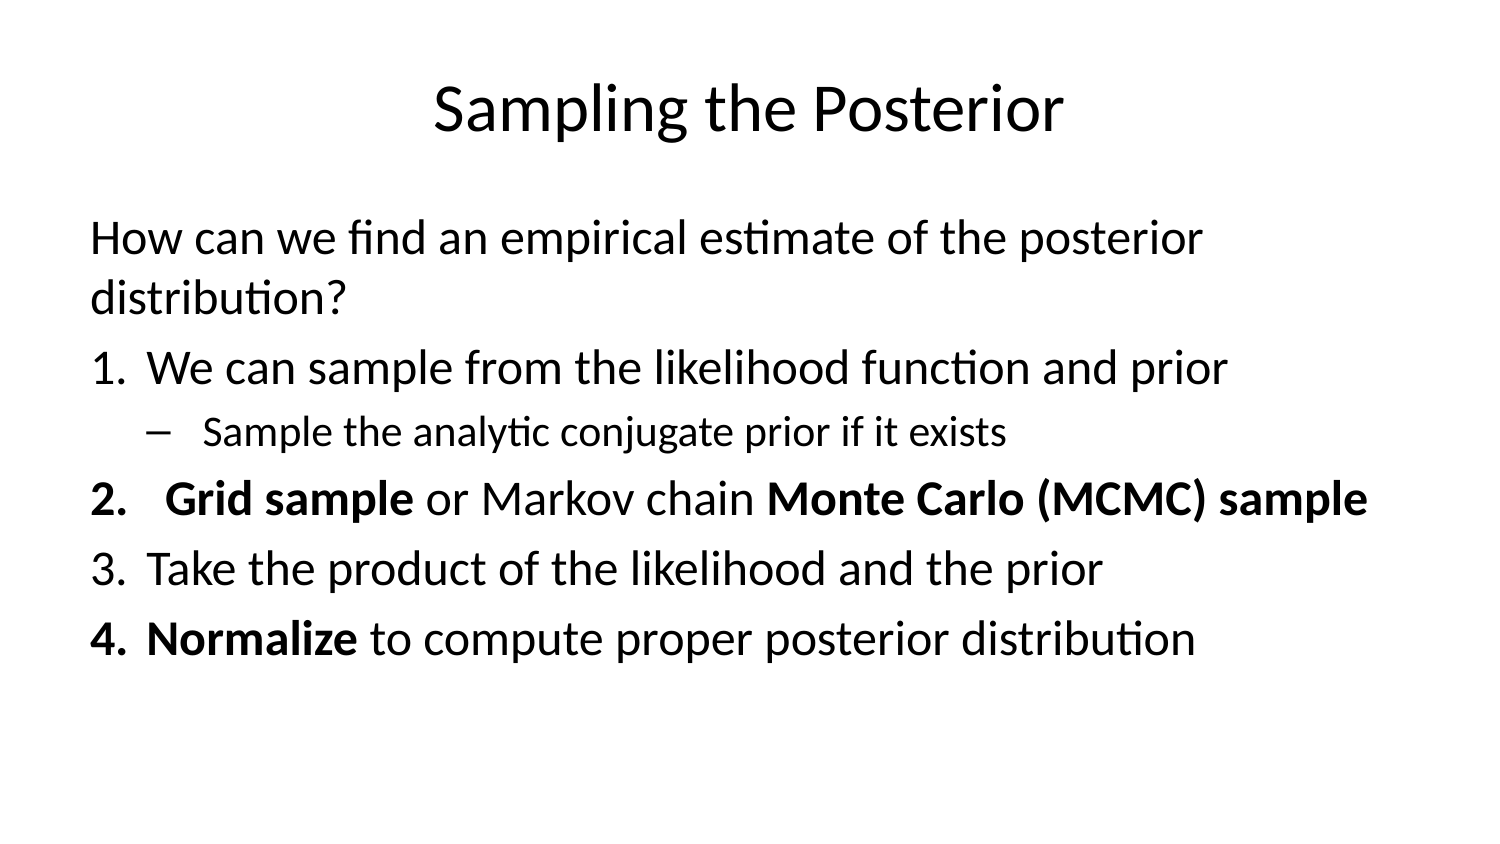

# Sampling the Posterior
How can we find an empirical estimate of the posterior distribution?
We can sample from the likelihood function and prior
Sample the analytic conjugate prior if it exists
Grid sample or Markov chain Monte Carlo (MCMC) sample
Take the product of the likelihood and the prior
Normalize to compute proper posterior distribution